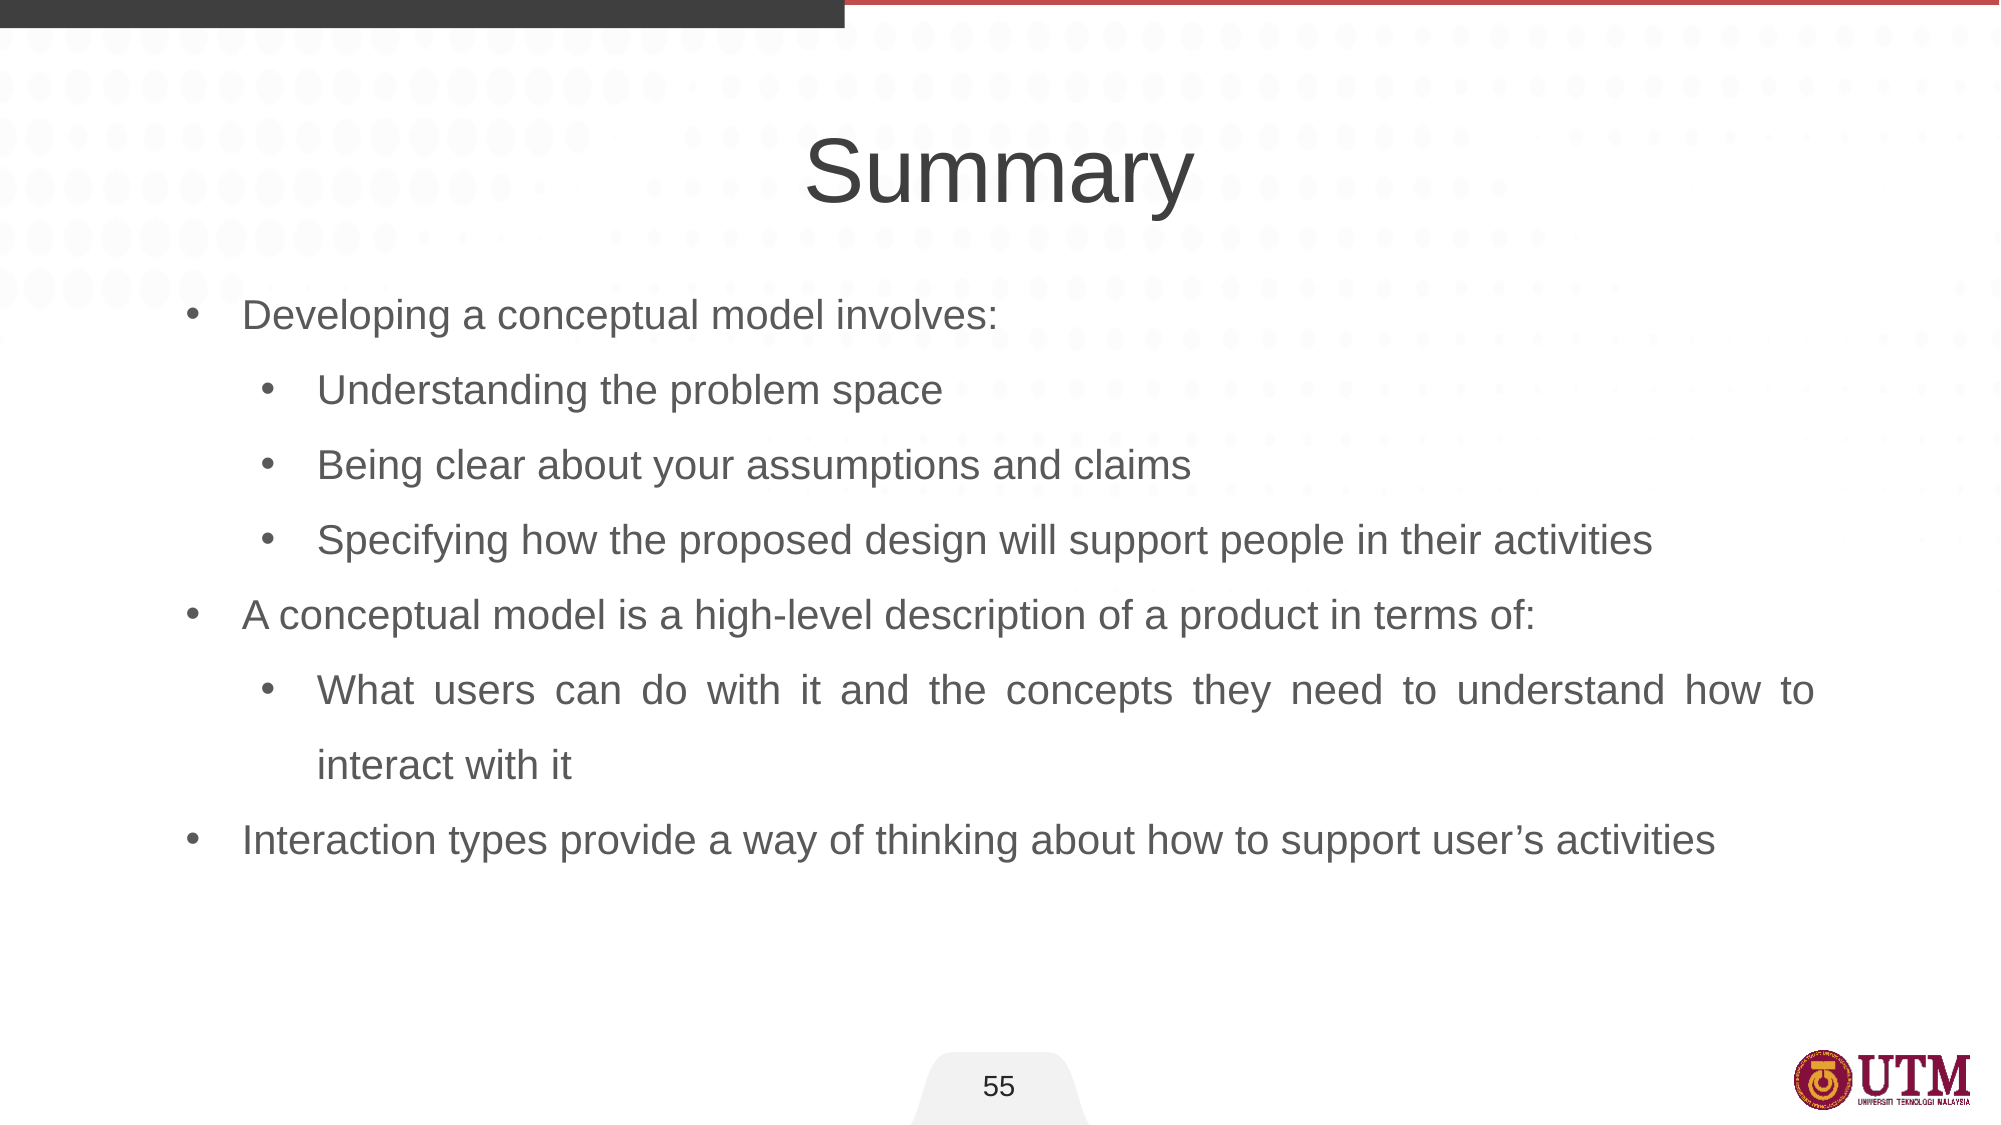

Summary
Developing a conceptual model involves:
Understanding the problem space
Being clear about your assumptions and claims
Specifying how the proposed design will support people in their activities
A conceptual model is a high-level description of a product in terms of:
What users can do with it and the concepts they need to understand how to interact with it
Interaction types provide a way of thinking about how to support user’s activities
55